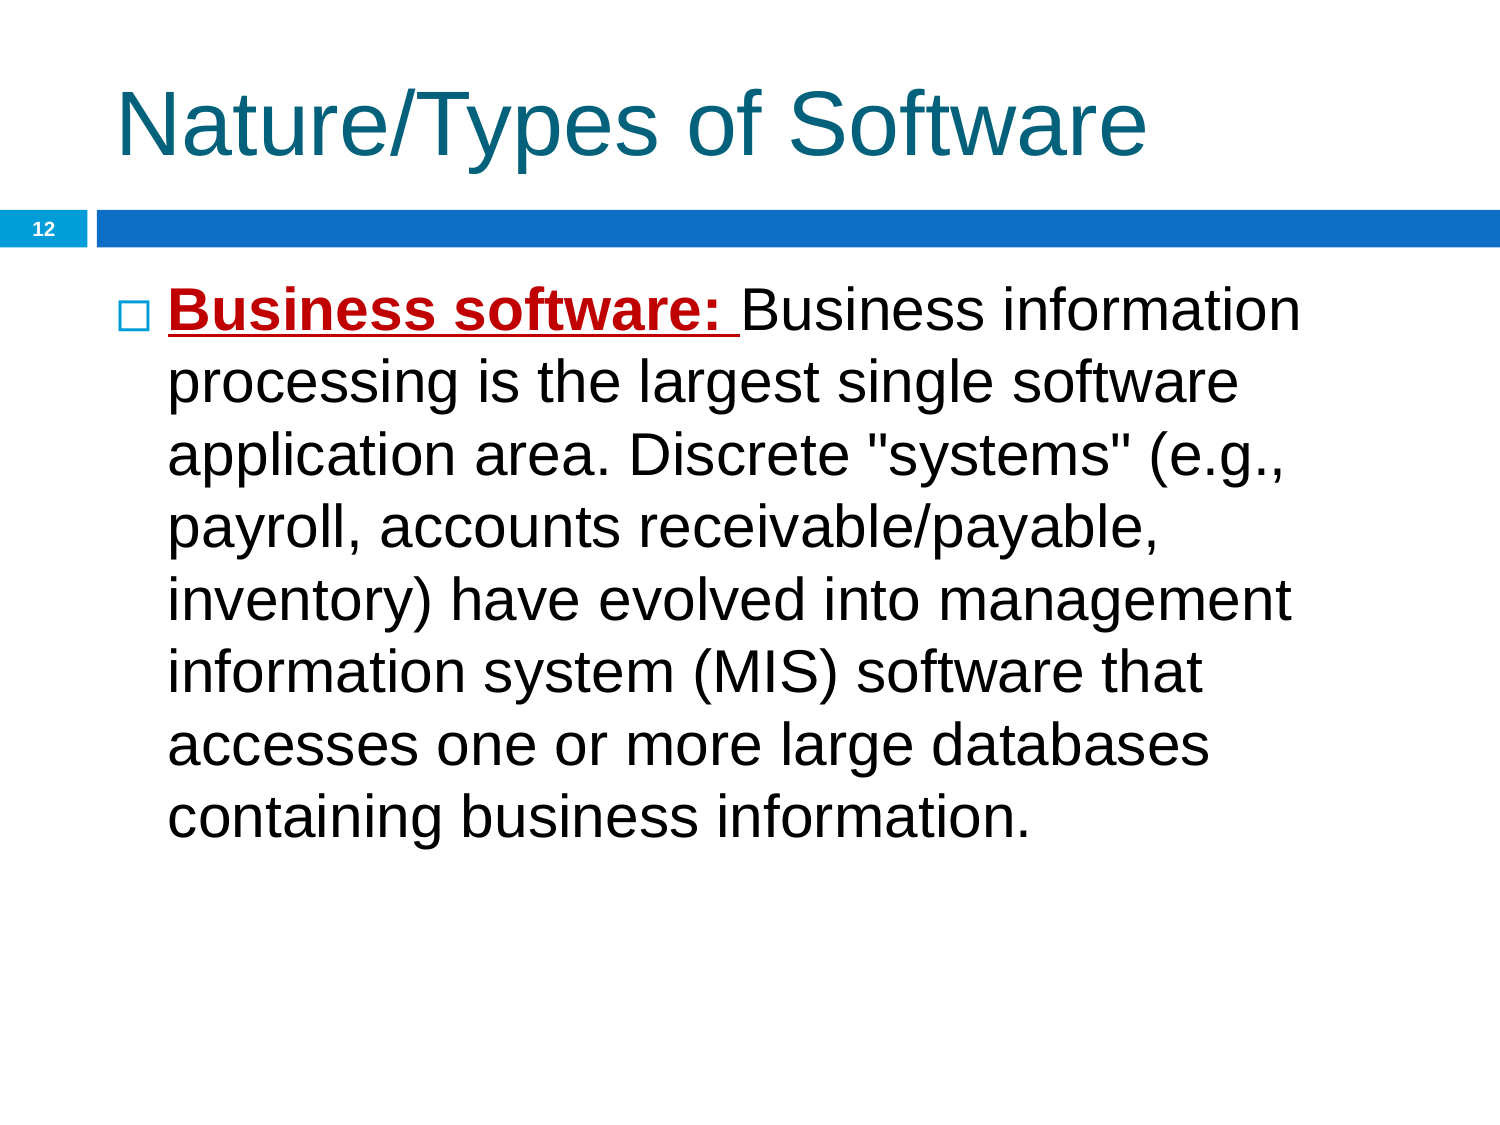

# Nature/Types of Software
12
Business software: Business information processing is the largest single software application area. Discrete "systems" (e.g., payroll, accounts receivable/payable, inventory) have evolved into management information system (MIS) software that accesses one or more large databases containing business information.